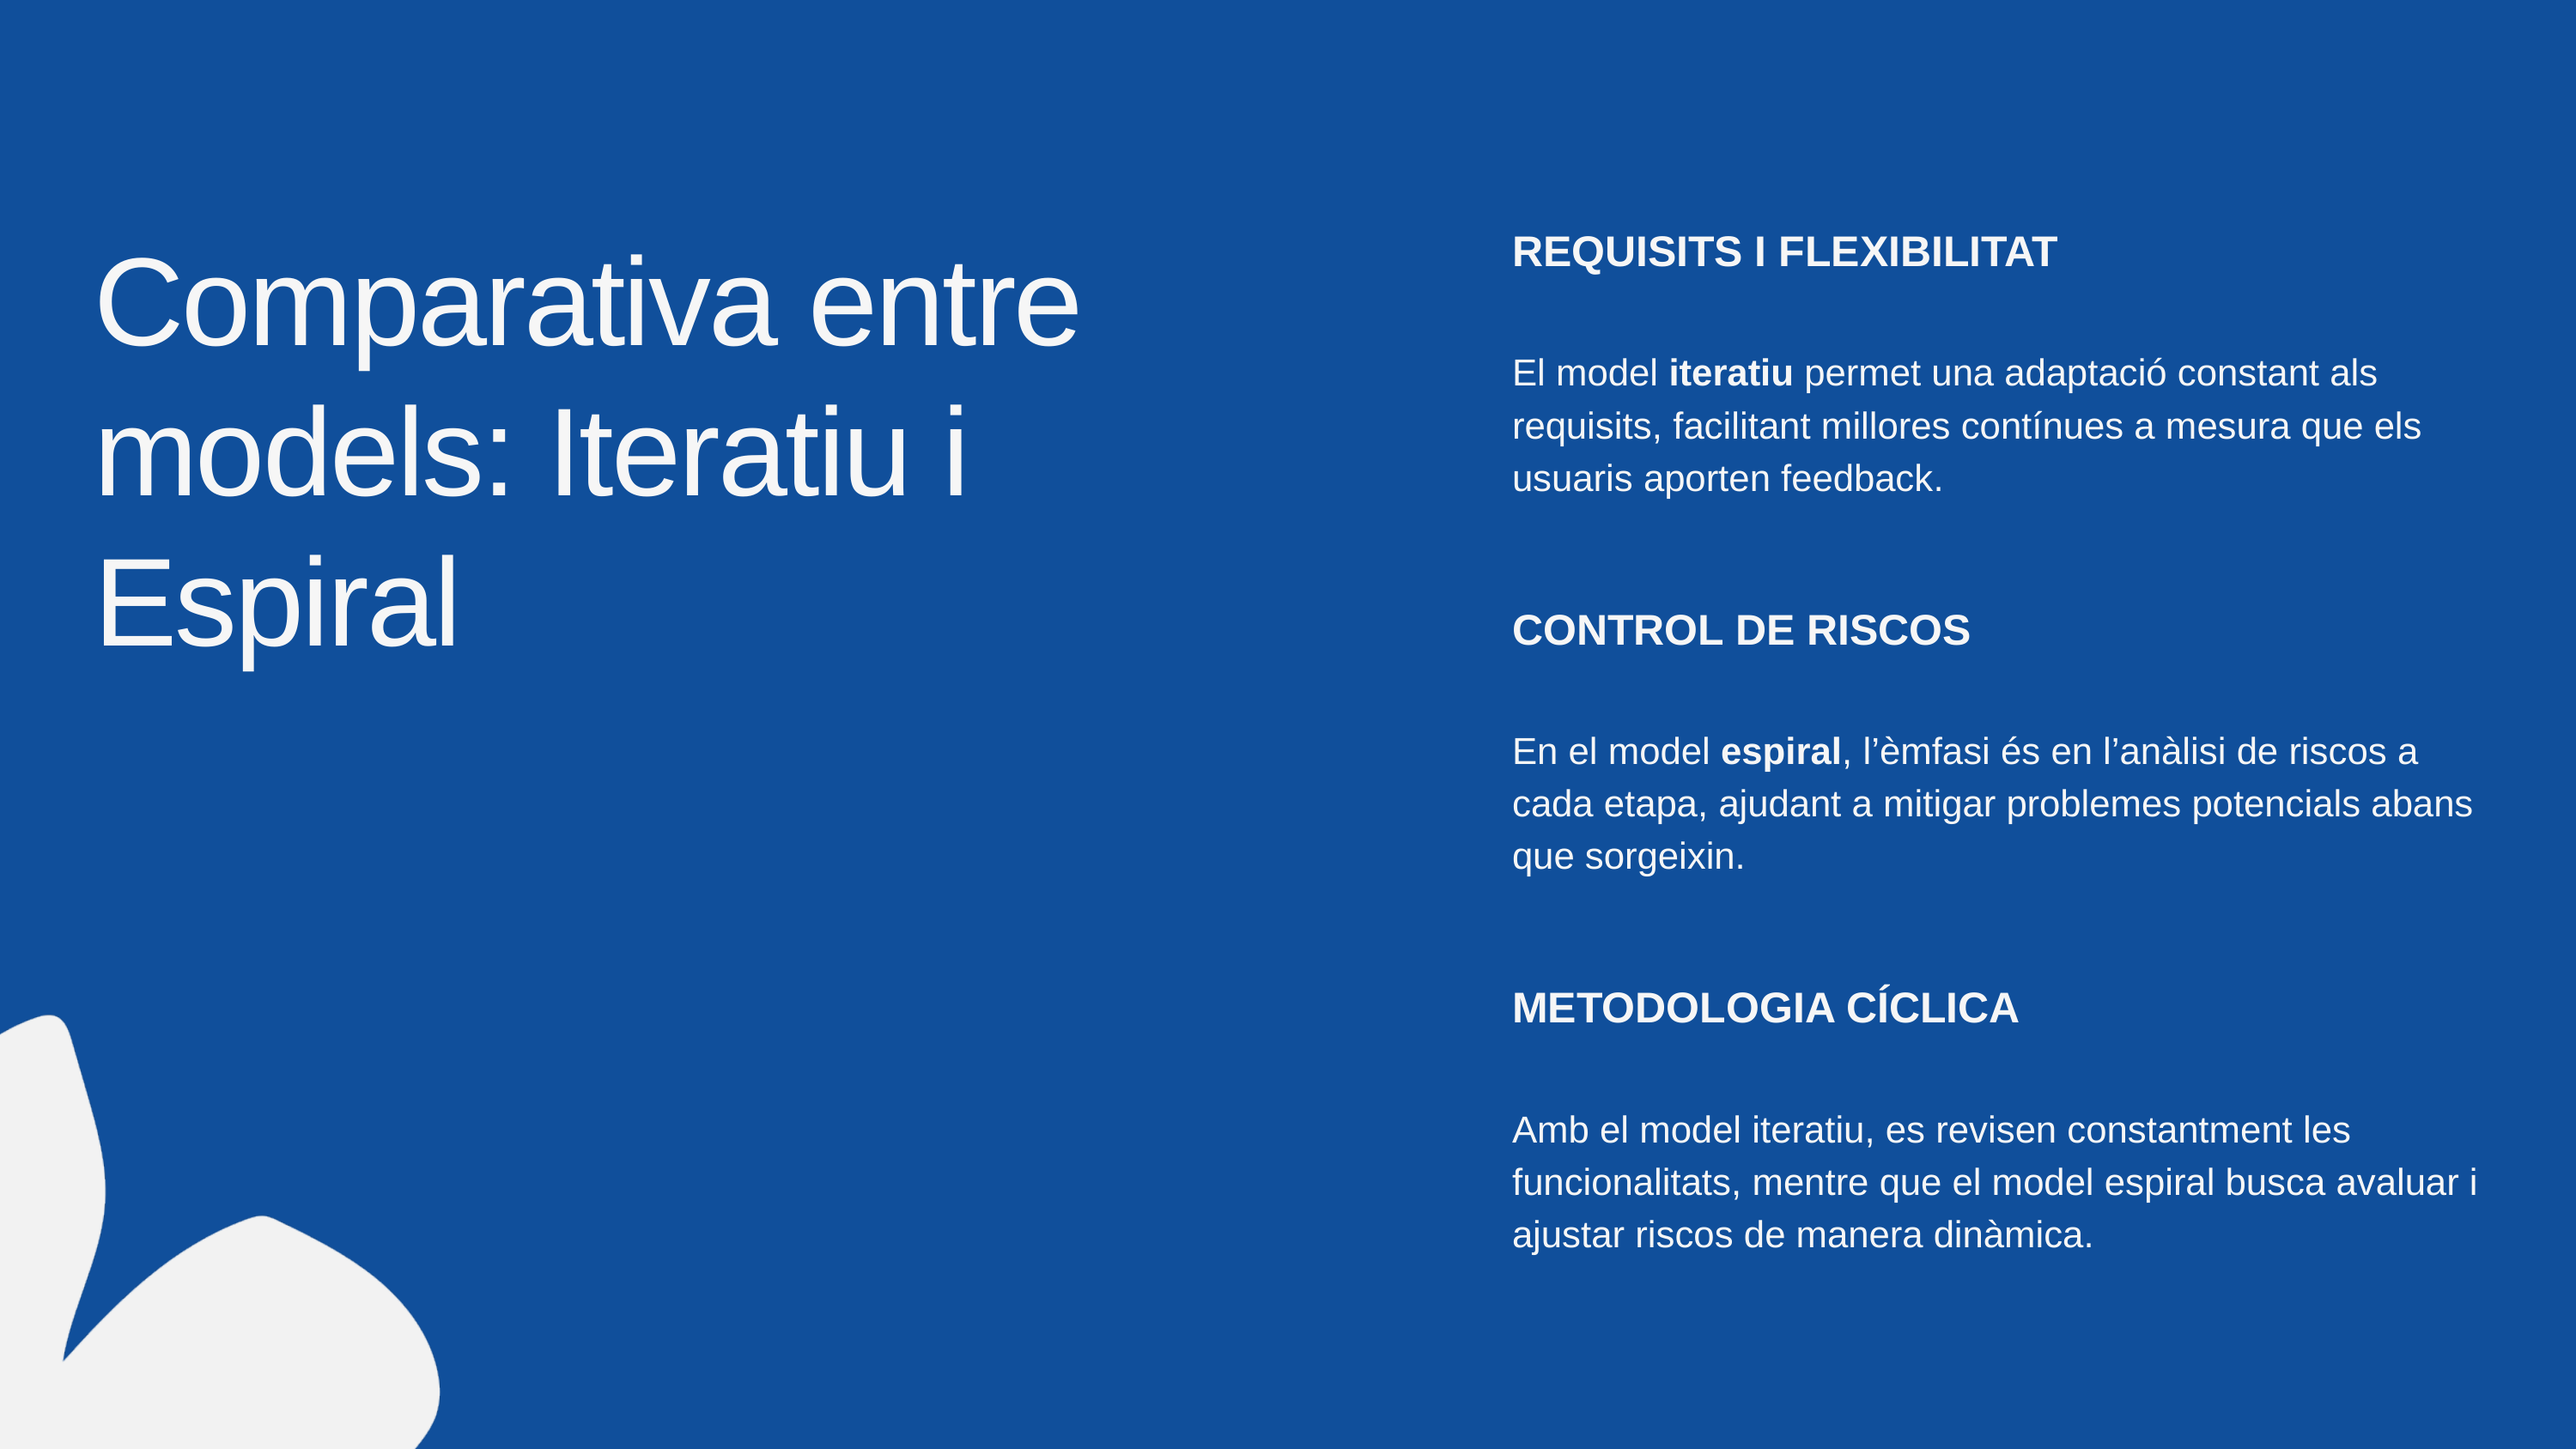

Comparativa entre models: Iteratiu i Espiral
REQUISITS I FLEXIBILITAT
El model iteratiu permet una adaptació constant als requisits, facilitant millores contínues a mesura que els usuaris aporten feedback.
CONTROL DE RISCOS
En el model espiral, l’èmfasi és en l’anàlisi de riscos a cada etapa, ajudant a mitigar problemes potencials abans que sorgeixin.
METODOLOGIA CÍCLICA
Amb el model iteratiu, es revisen constantment les funcionalitats, mentre que el model espiral busca avaluar i ajustar riscos de manera dinàmica.